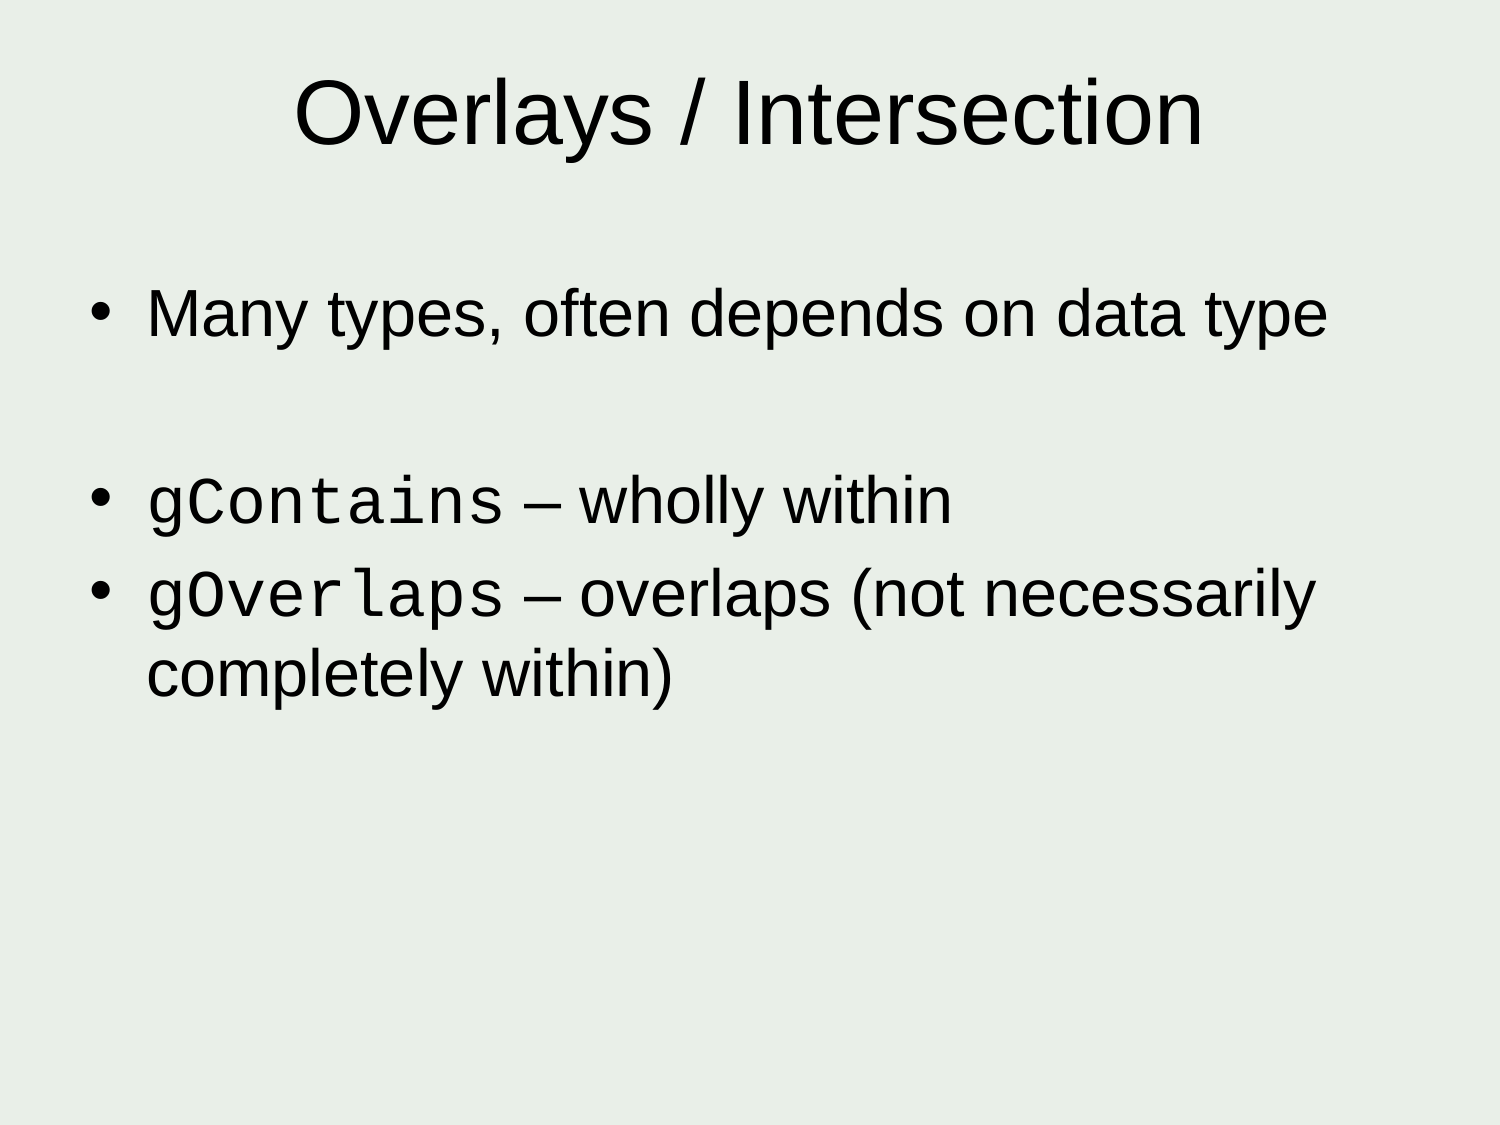

# Overlays / Intersection
Many types, often depends on data type

gContains – wholly within
gOverlaps – overlaps (not necessarily completely within)